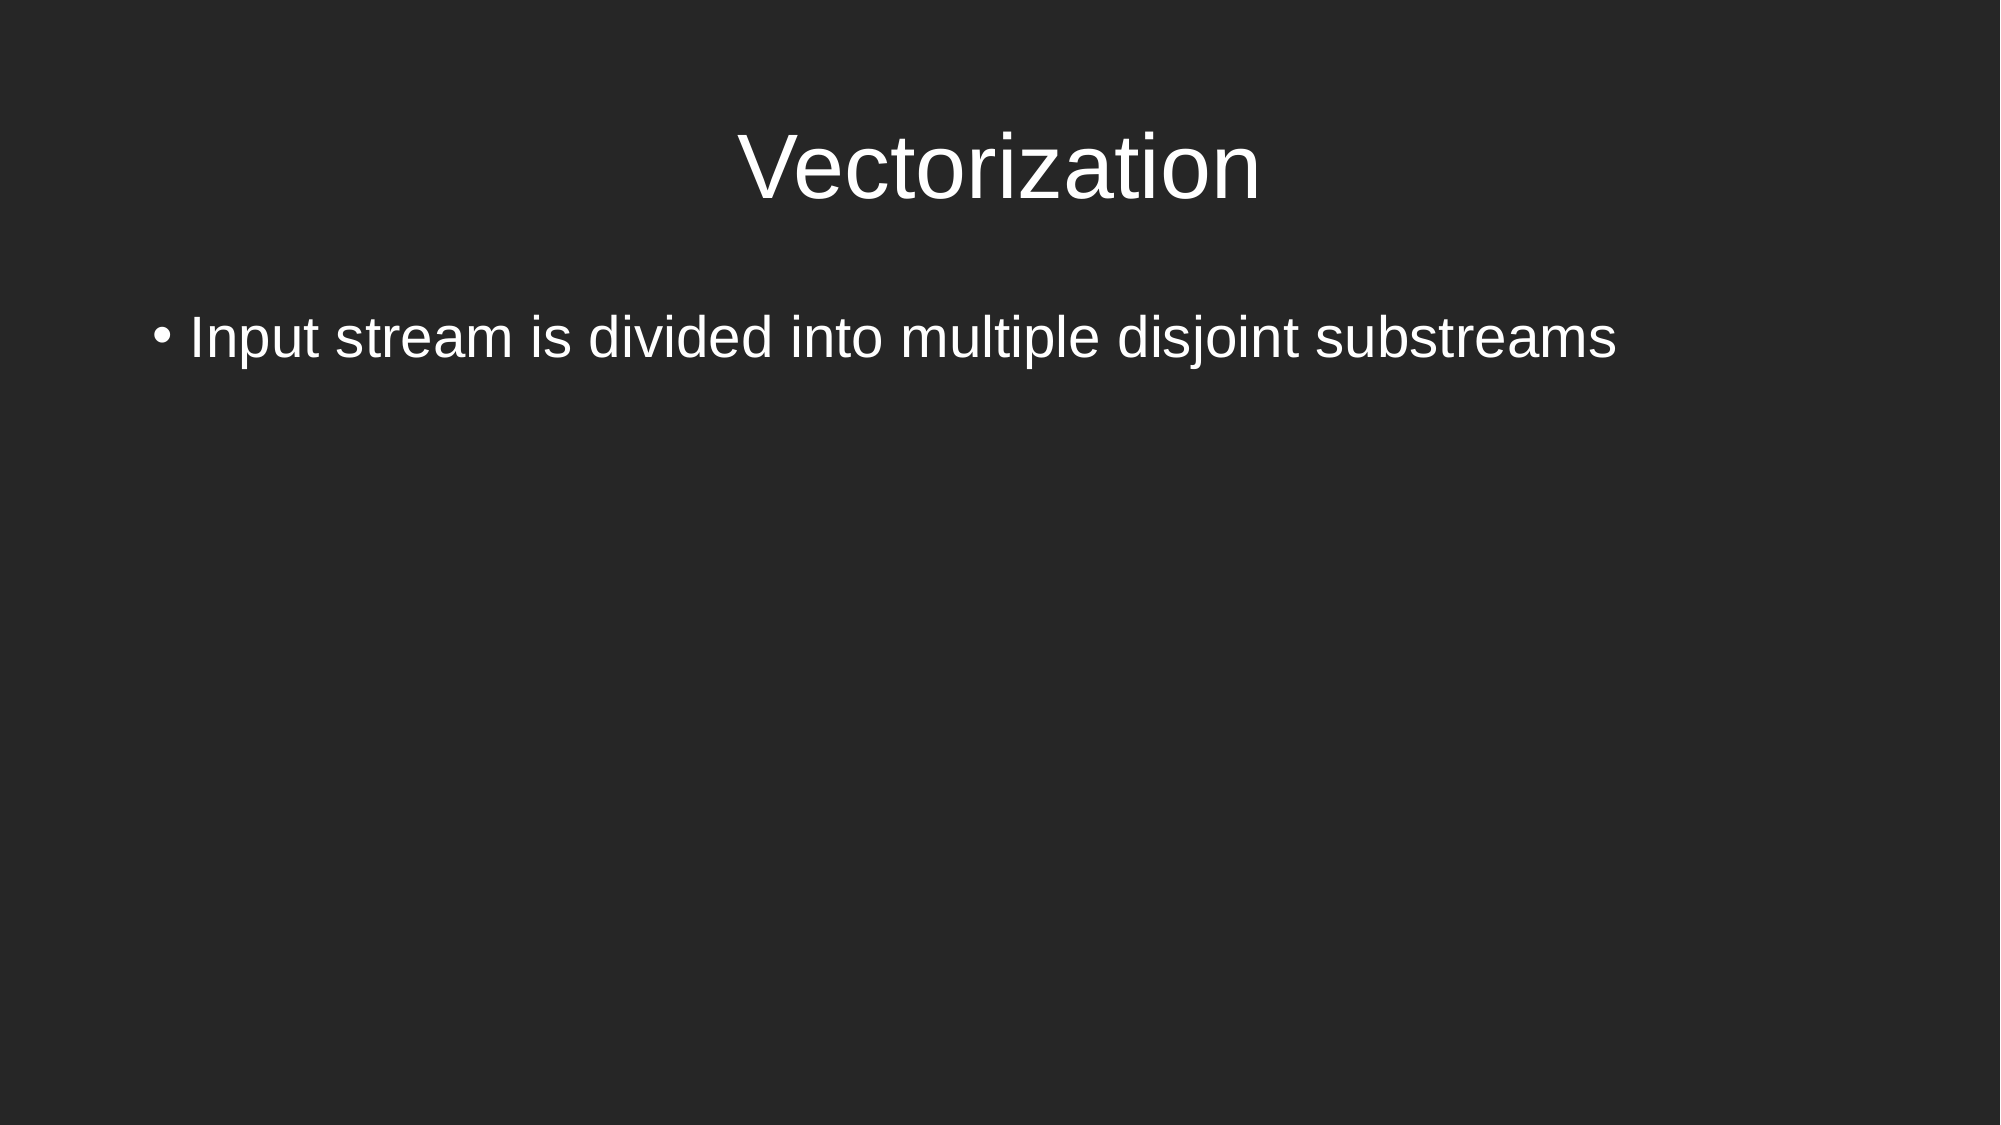

# Vectorization
Input stream is divided into multiple disjoint substreams